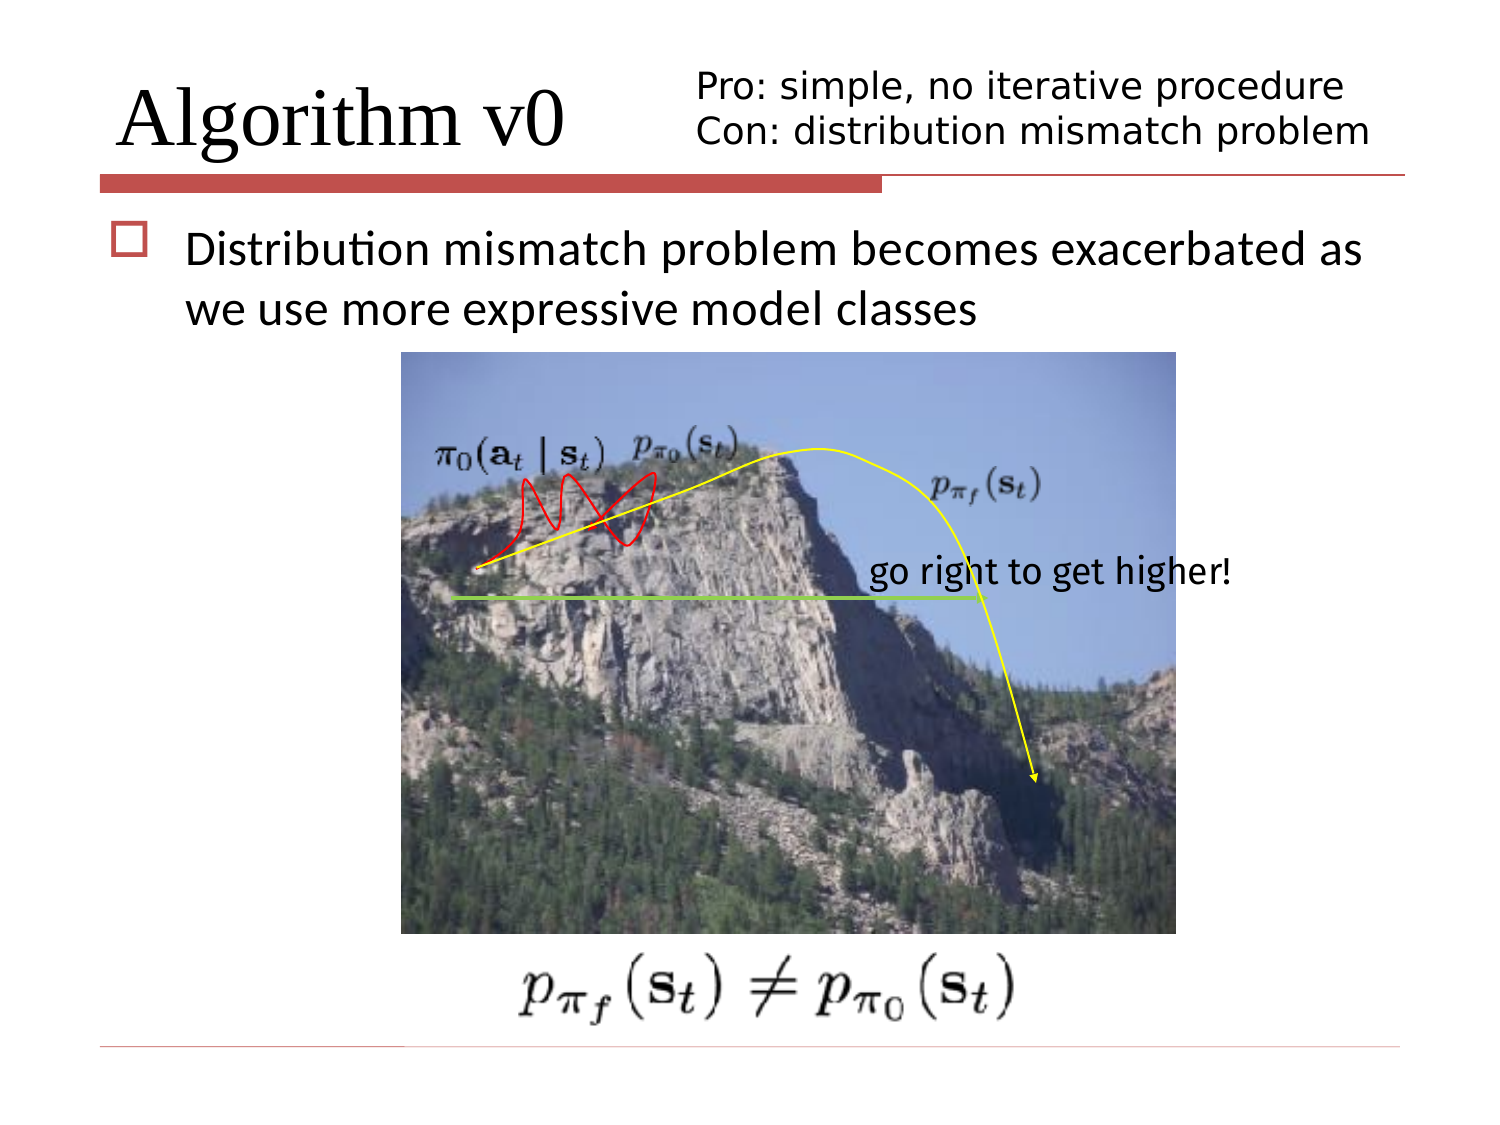

# Algorithm v0
Pro: simple, no iterative procedure
Con: distribution mismatch problem
Distribution mismatch problem becomes exacerbated as we use more expressive model classes

go right to get higher!